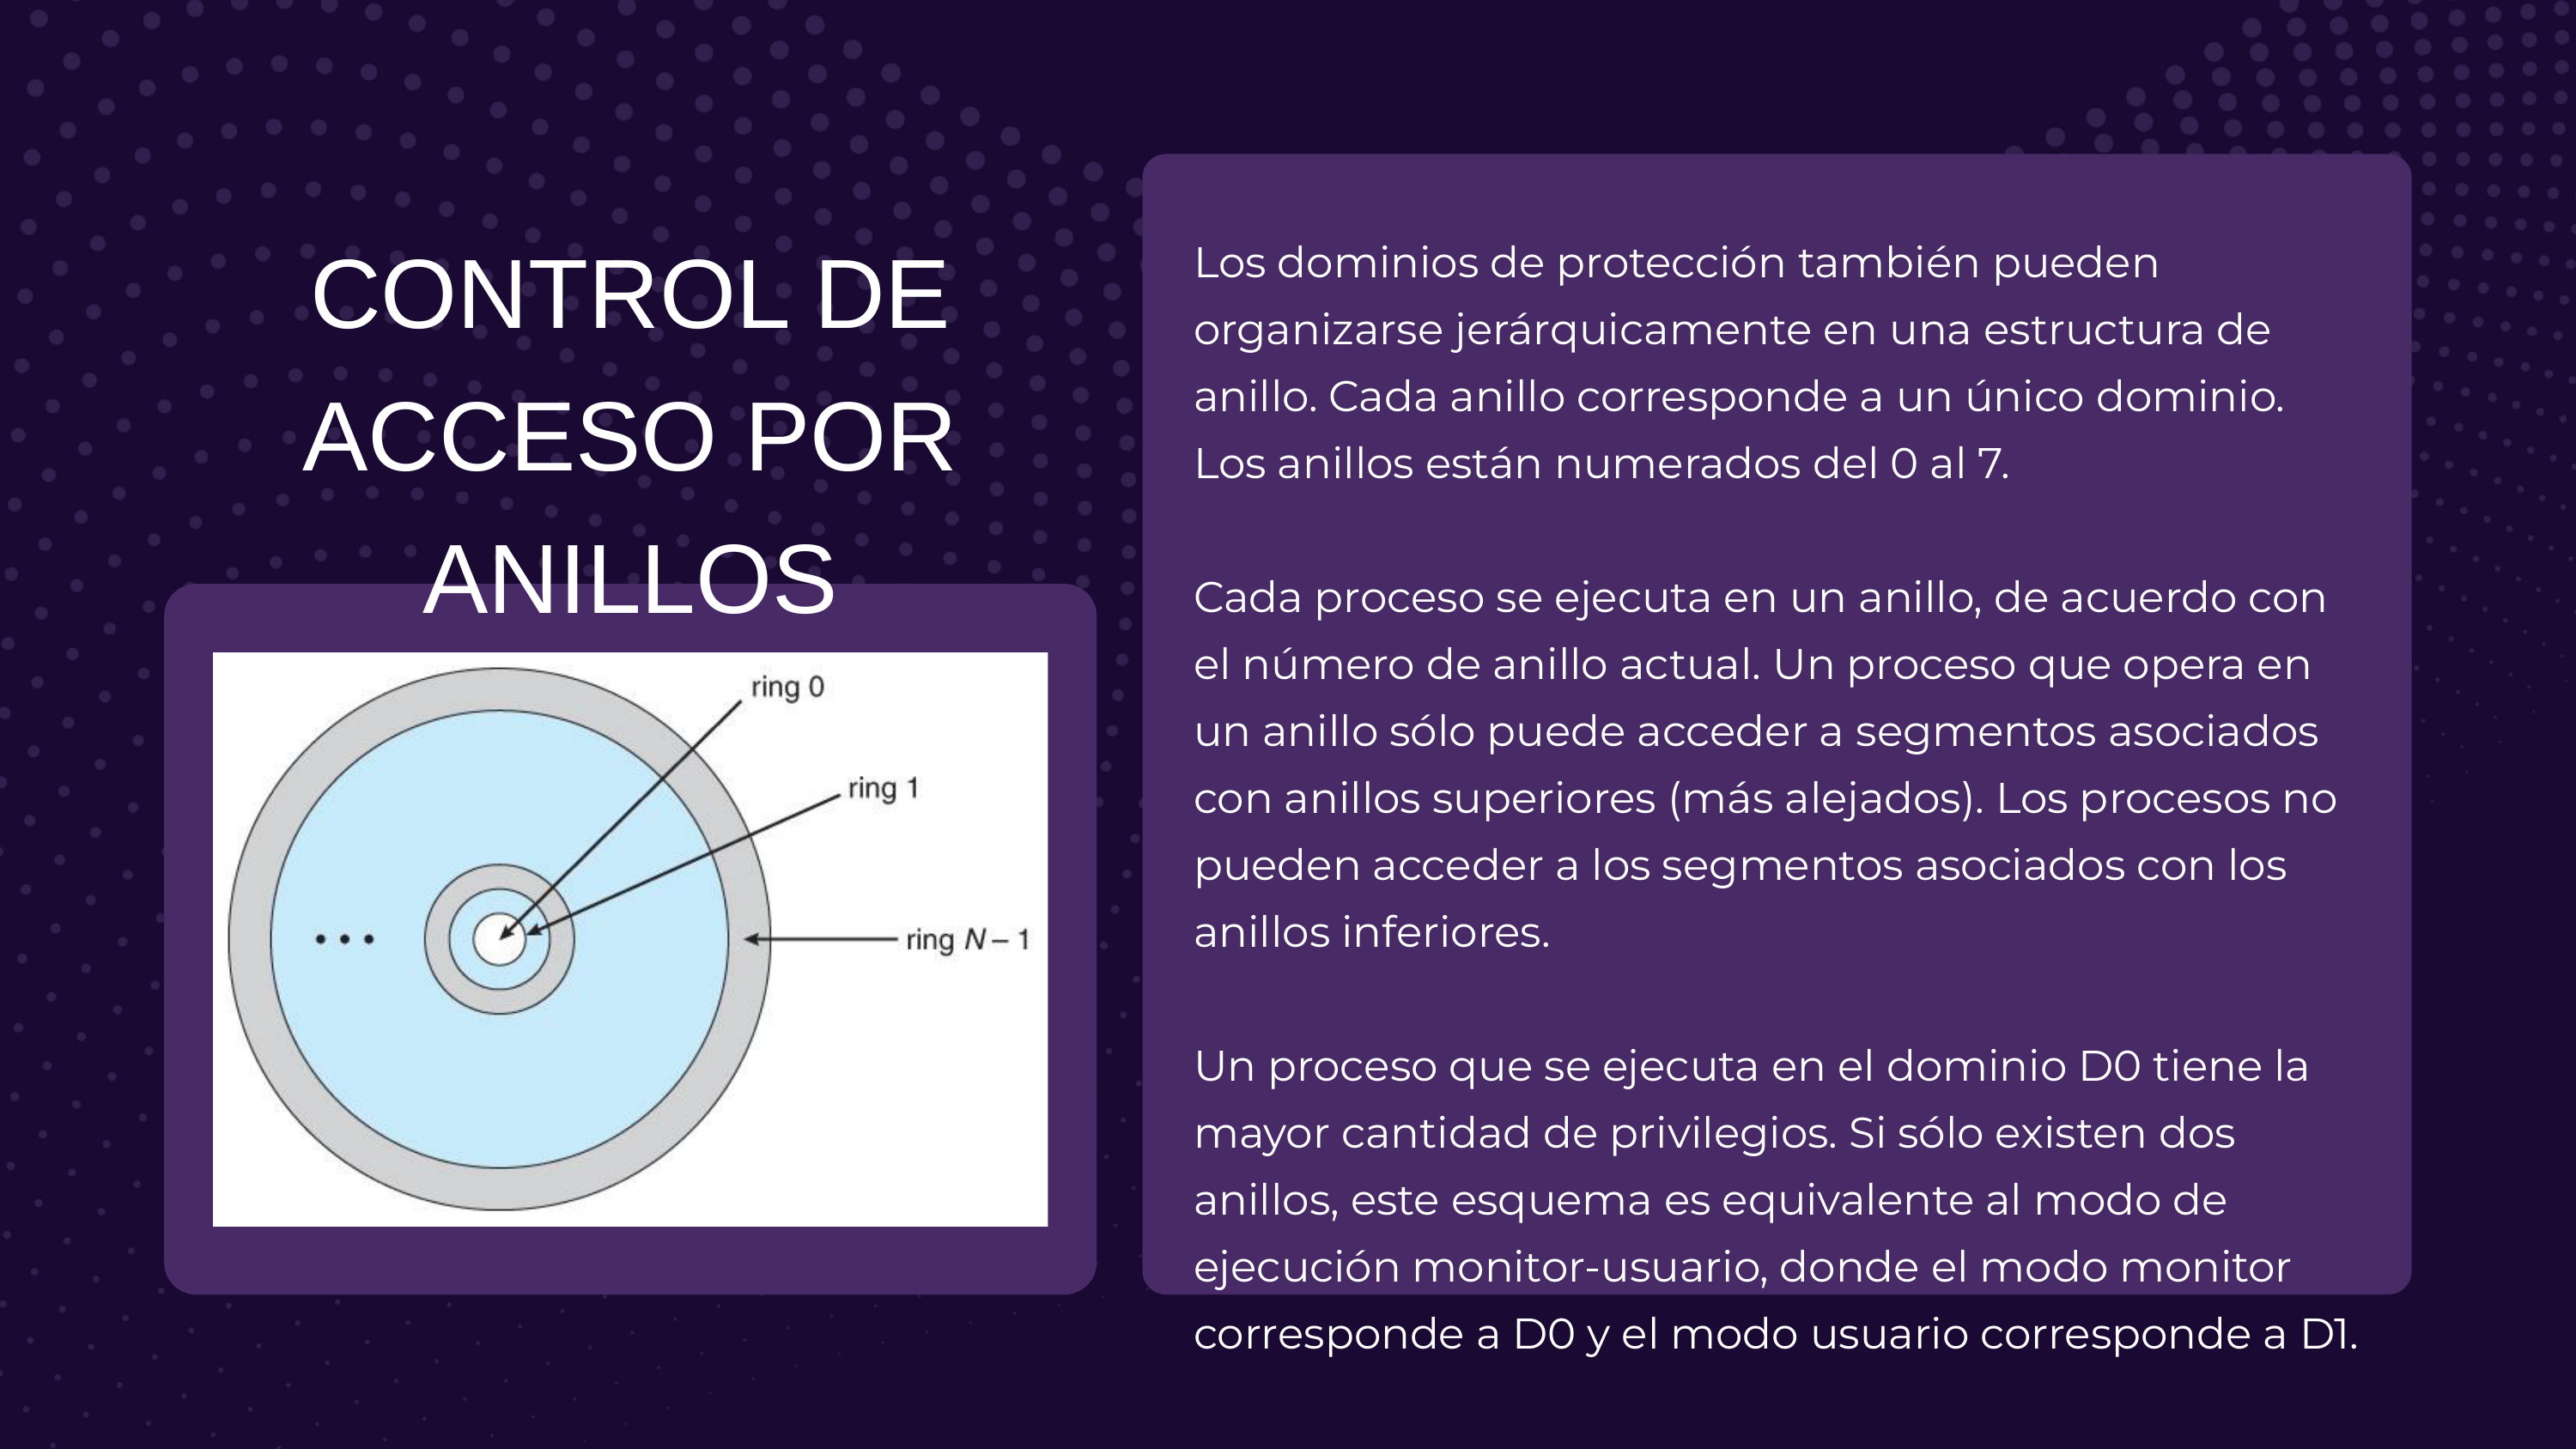

CONTROL DE ACCESO POR ANILLOS
Los dominios de protección también pueden organizarse jerárquicamente en una estructura de anillo. Cada anillo corresponde a un único dominio. Los anillos están numerados del 0 al 7.

Cada proceso se ejecuta en un anillo, de acuerdo con el número de anillo actual. Un proceso que opera en un anillo sólo puede acceder a segmentos asociados con anillos superiores (más alejados). Los procesos no pueden acceder a los segmentos asociados con los anillos inferiores.

Un proceso que se ejecuta en el dominio D0 tiene la mayor cantidad de privilegios. Si sólo existen dos anillos, este esquema es equivalente al modo de ejecución monitor-usuario, donde el modo monitor corresponde a D0 y el modo usuario corresponde a D1.